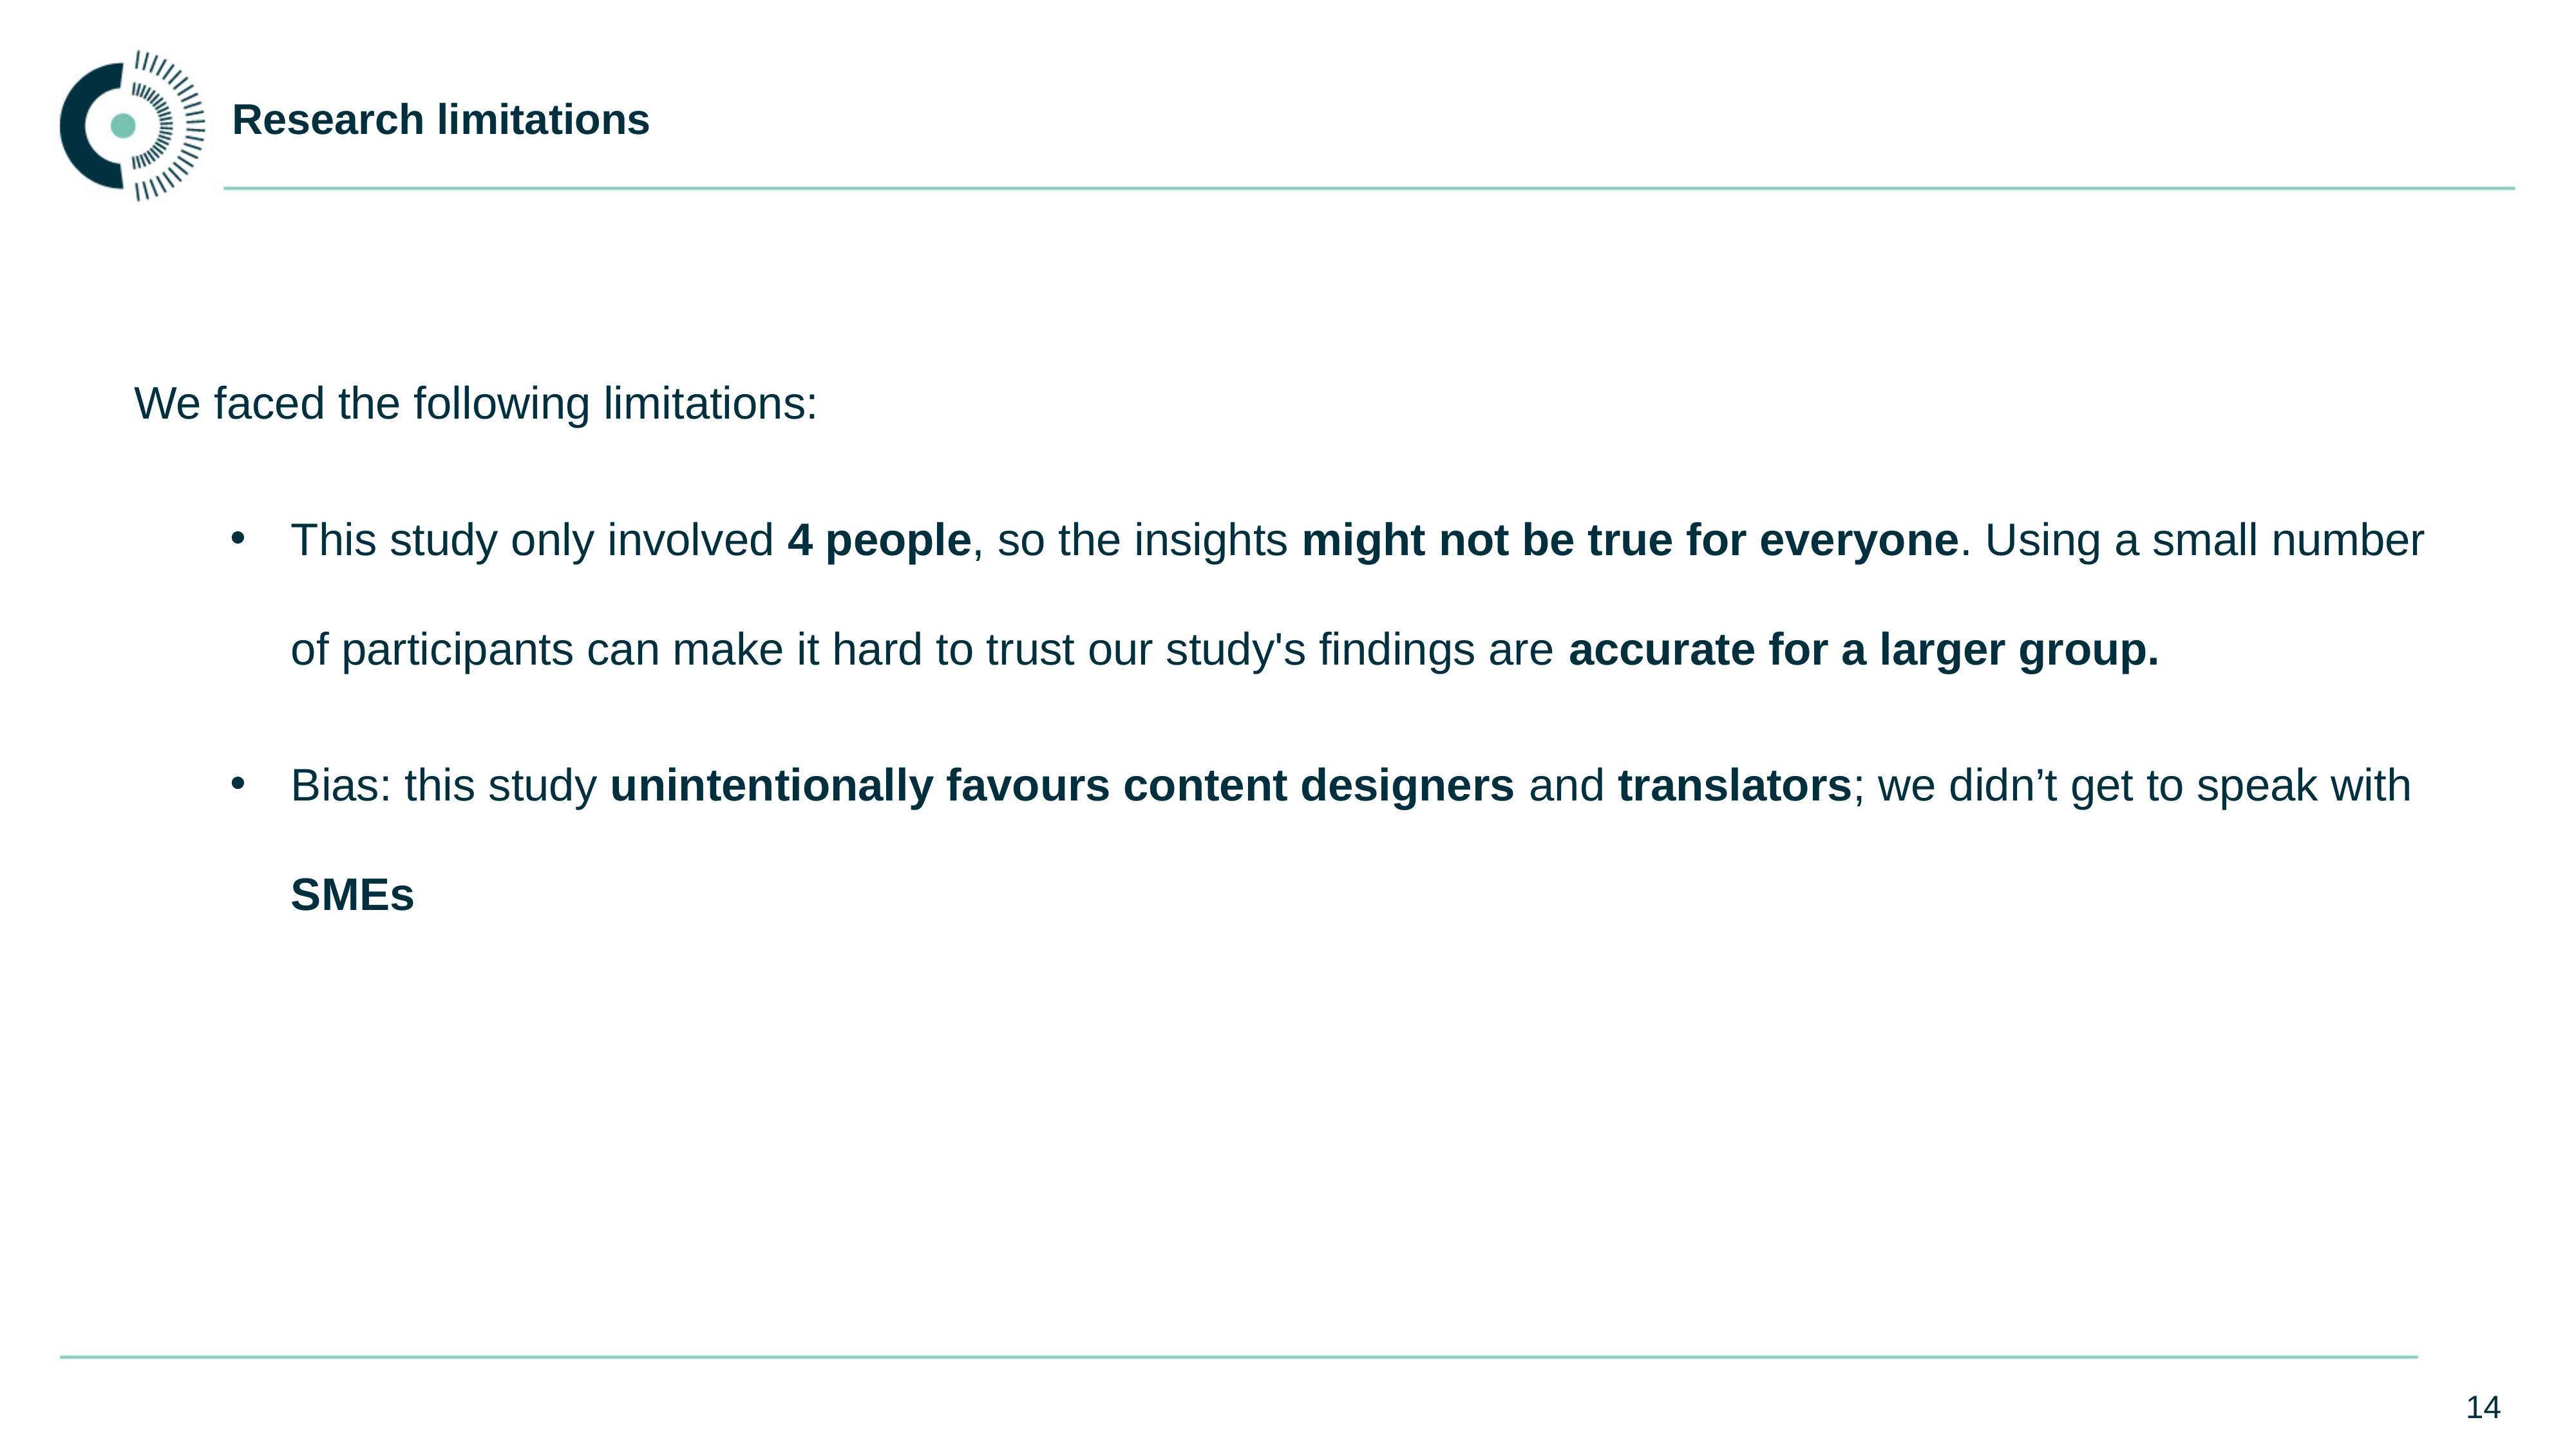

# Research limitations
We faced the following limitations:
This study only involved 4 people, so the insights might not be true for everyone. Using a small number of participants can make it hard to trust our study's findings are accurate for a larger group.
Bias: this study unintentionally favours content designers and translators; we didn’t get to speak with SMEs

14